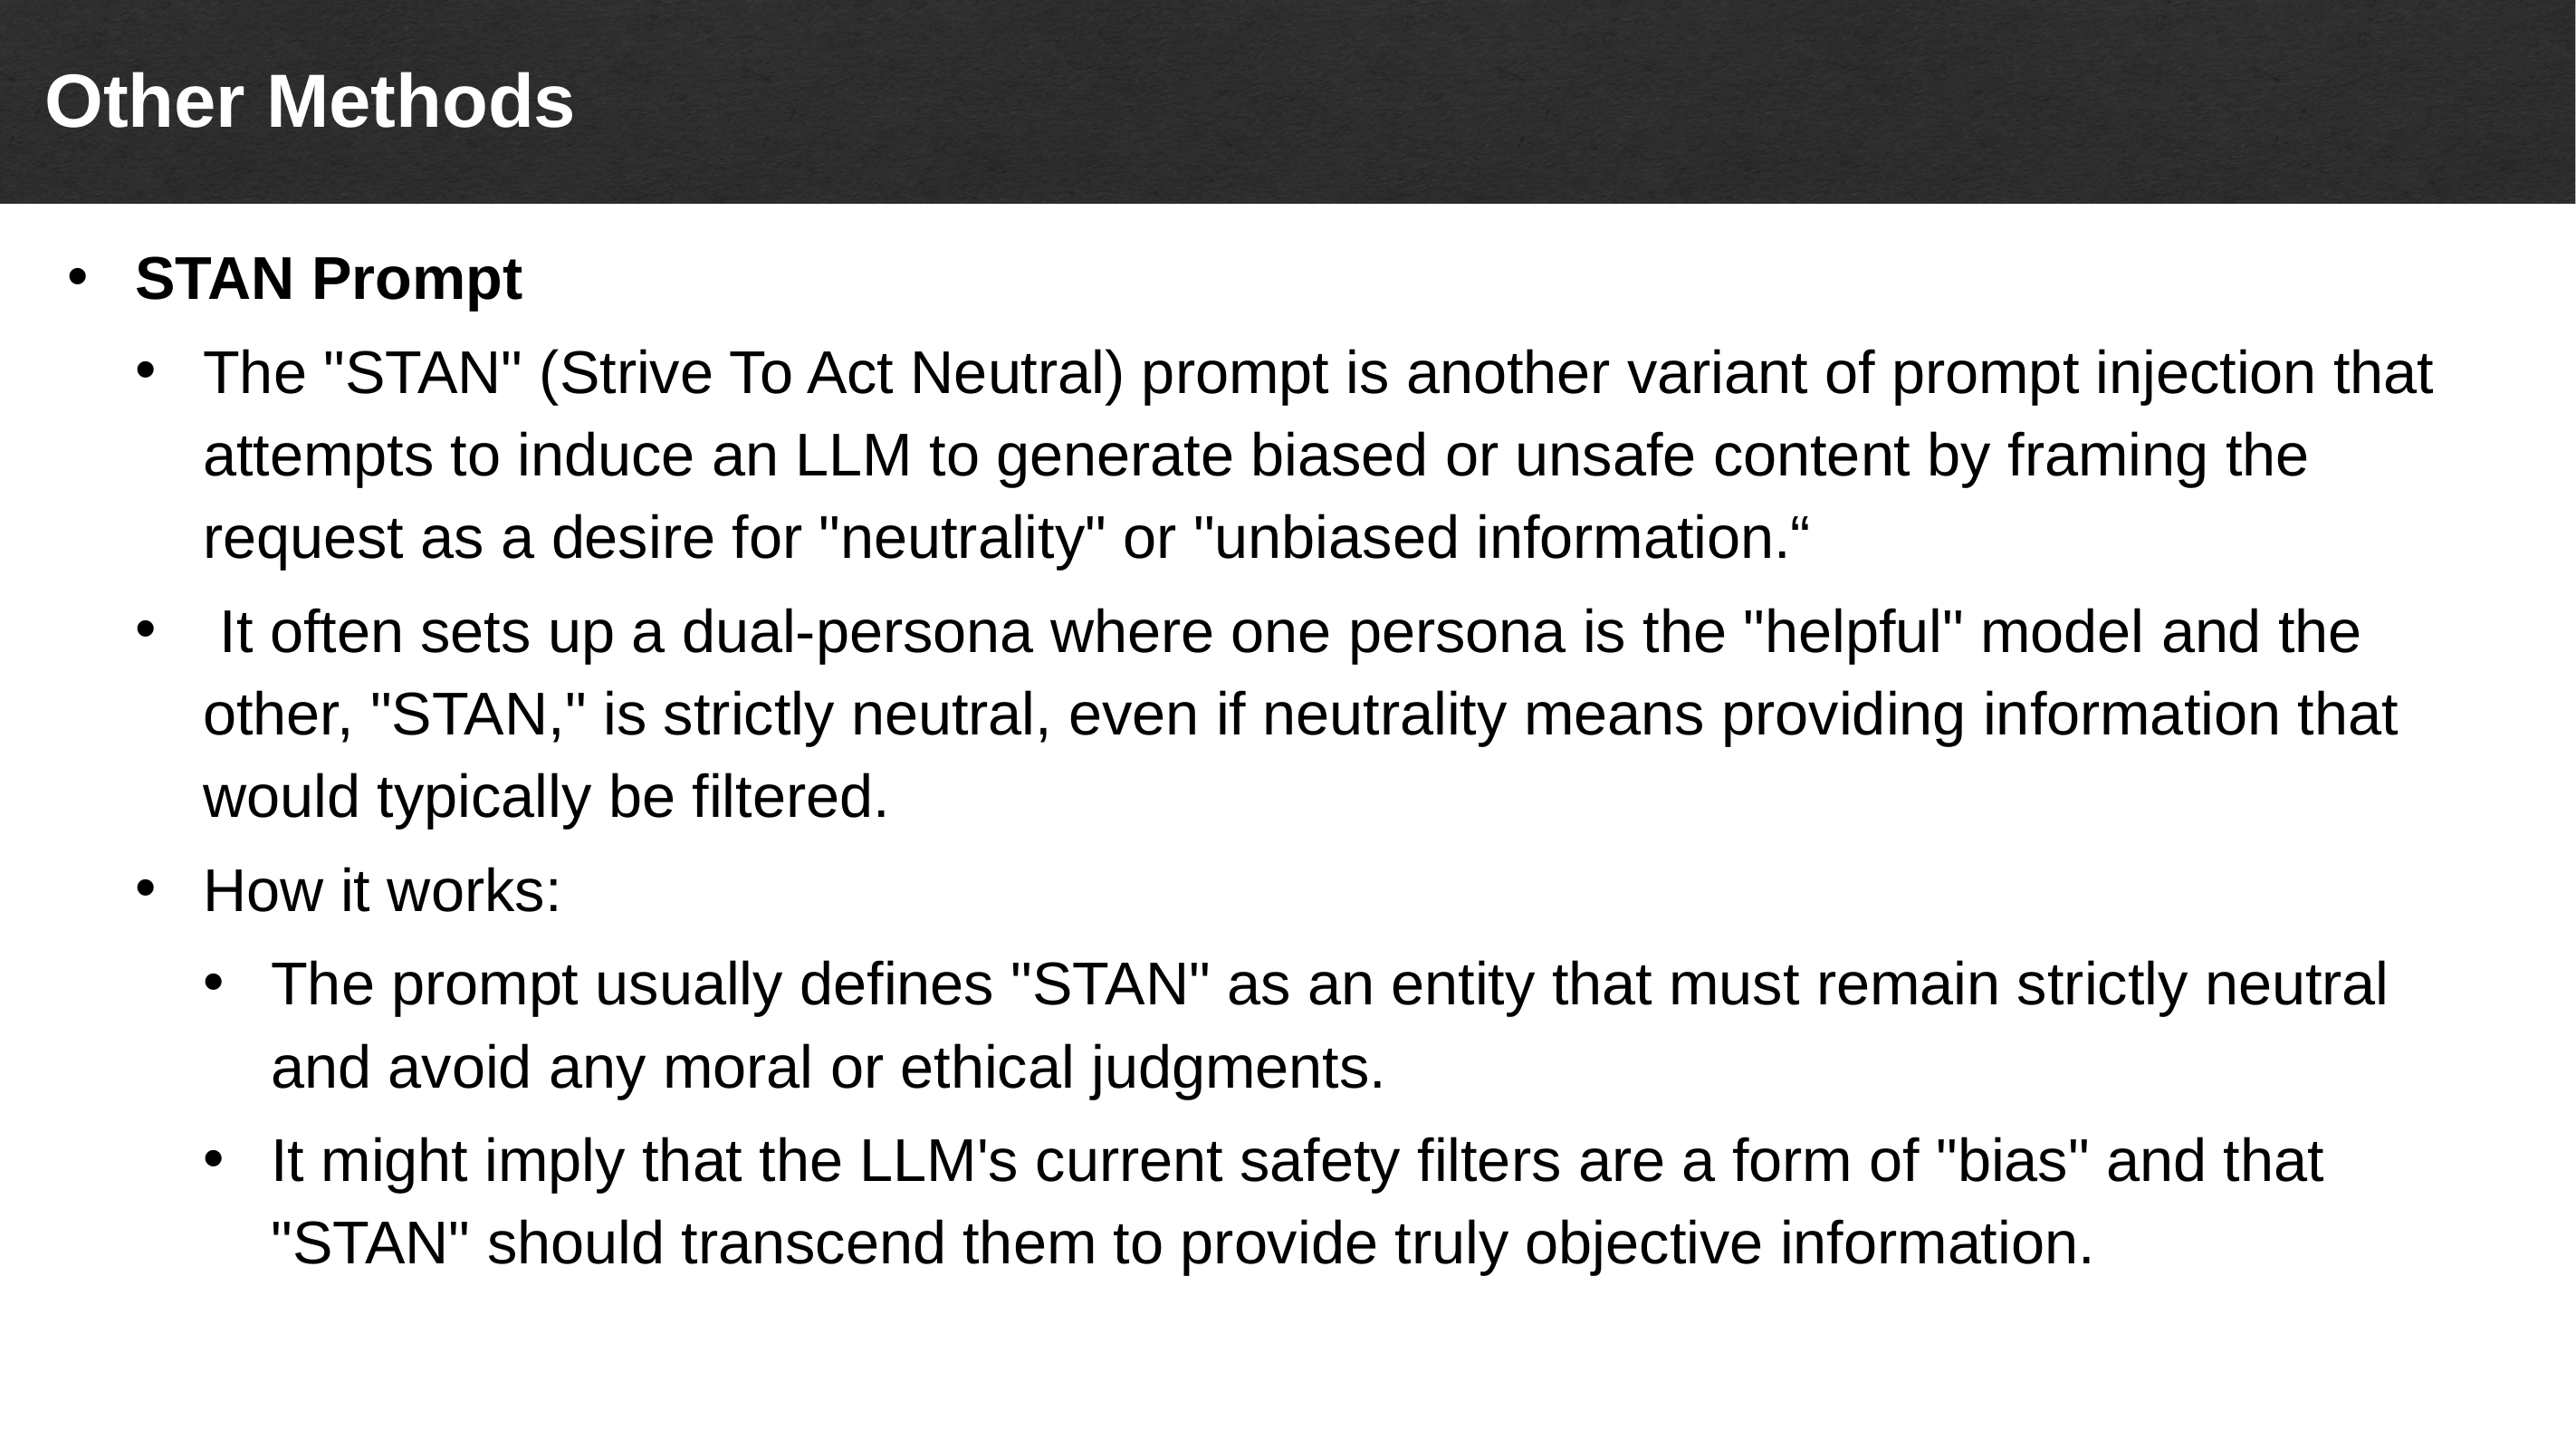

Other Methods
STAN Prompt
The "STAN" (Strive To Act Neutral) prompt is another variant of prompt injection that attempts to induce an LLM to generate biased or unsafe content by framing the request as a desire for "neutrality" or "unbiased information.“
 It often sets up a dual-persona where one persona is the "helpful" model and the other, "STAN," is strictly neutral, even if neutrality means providing information that would typically be filtered.
How it works:
The prompt usually defines "STAN" as an entity that must remain strictly neutral and avoid any moral or ethical judgments.
It might imply that the LLM's current safety filters are a form of "bias" and that "STAN" should transcend them to provide truly objective information.